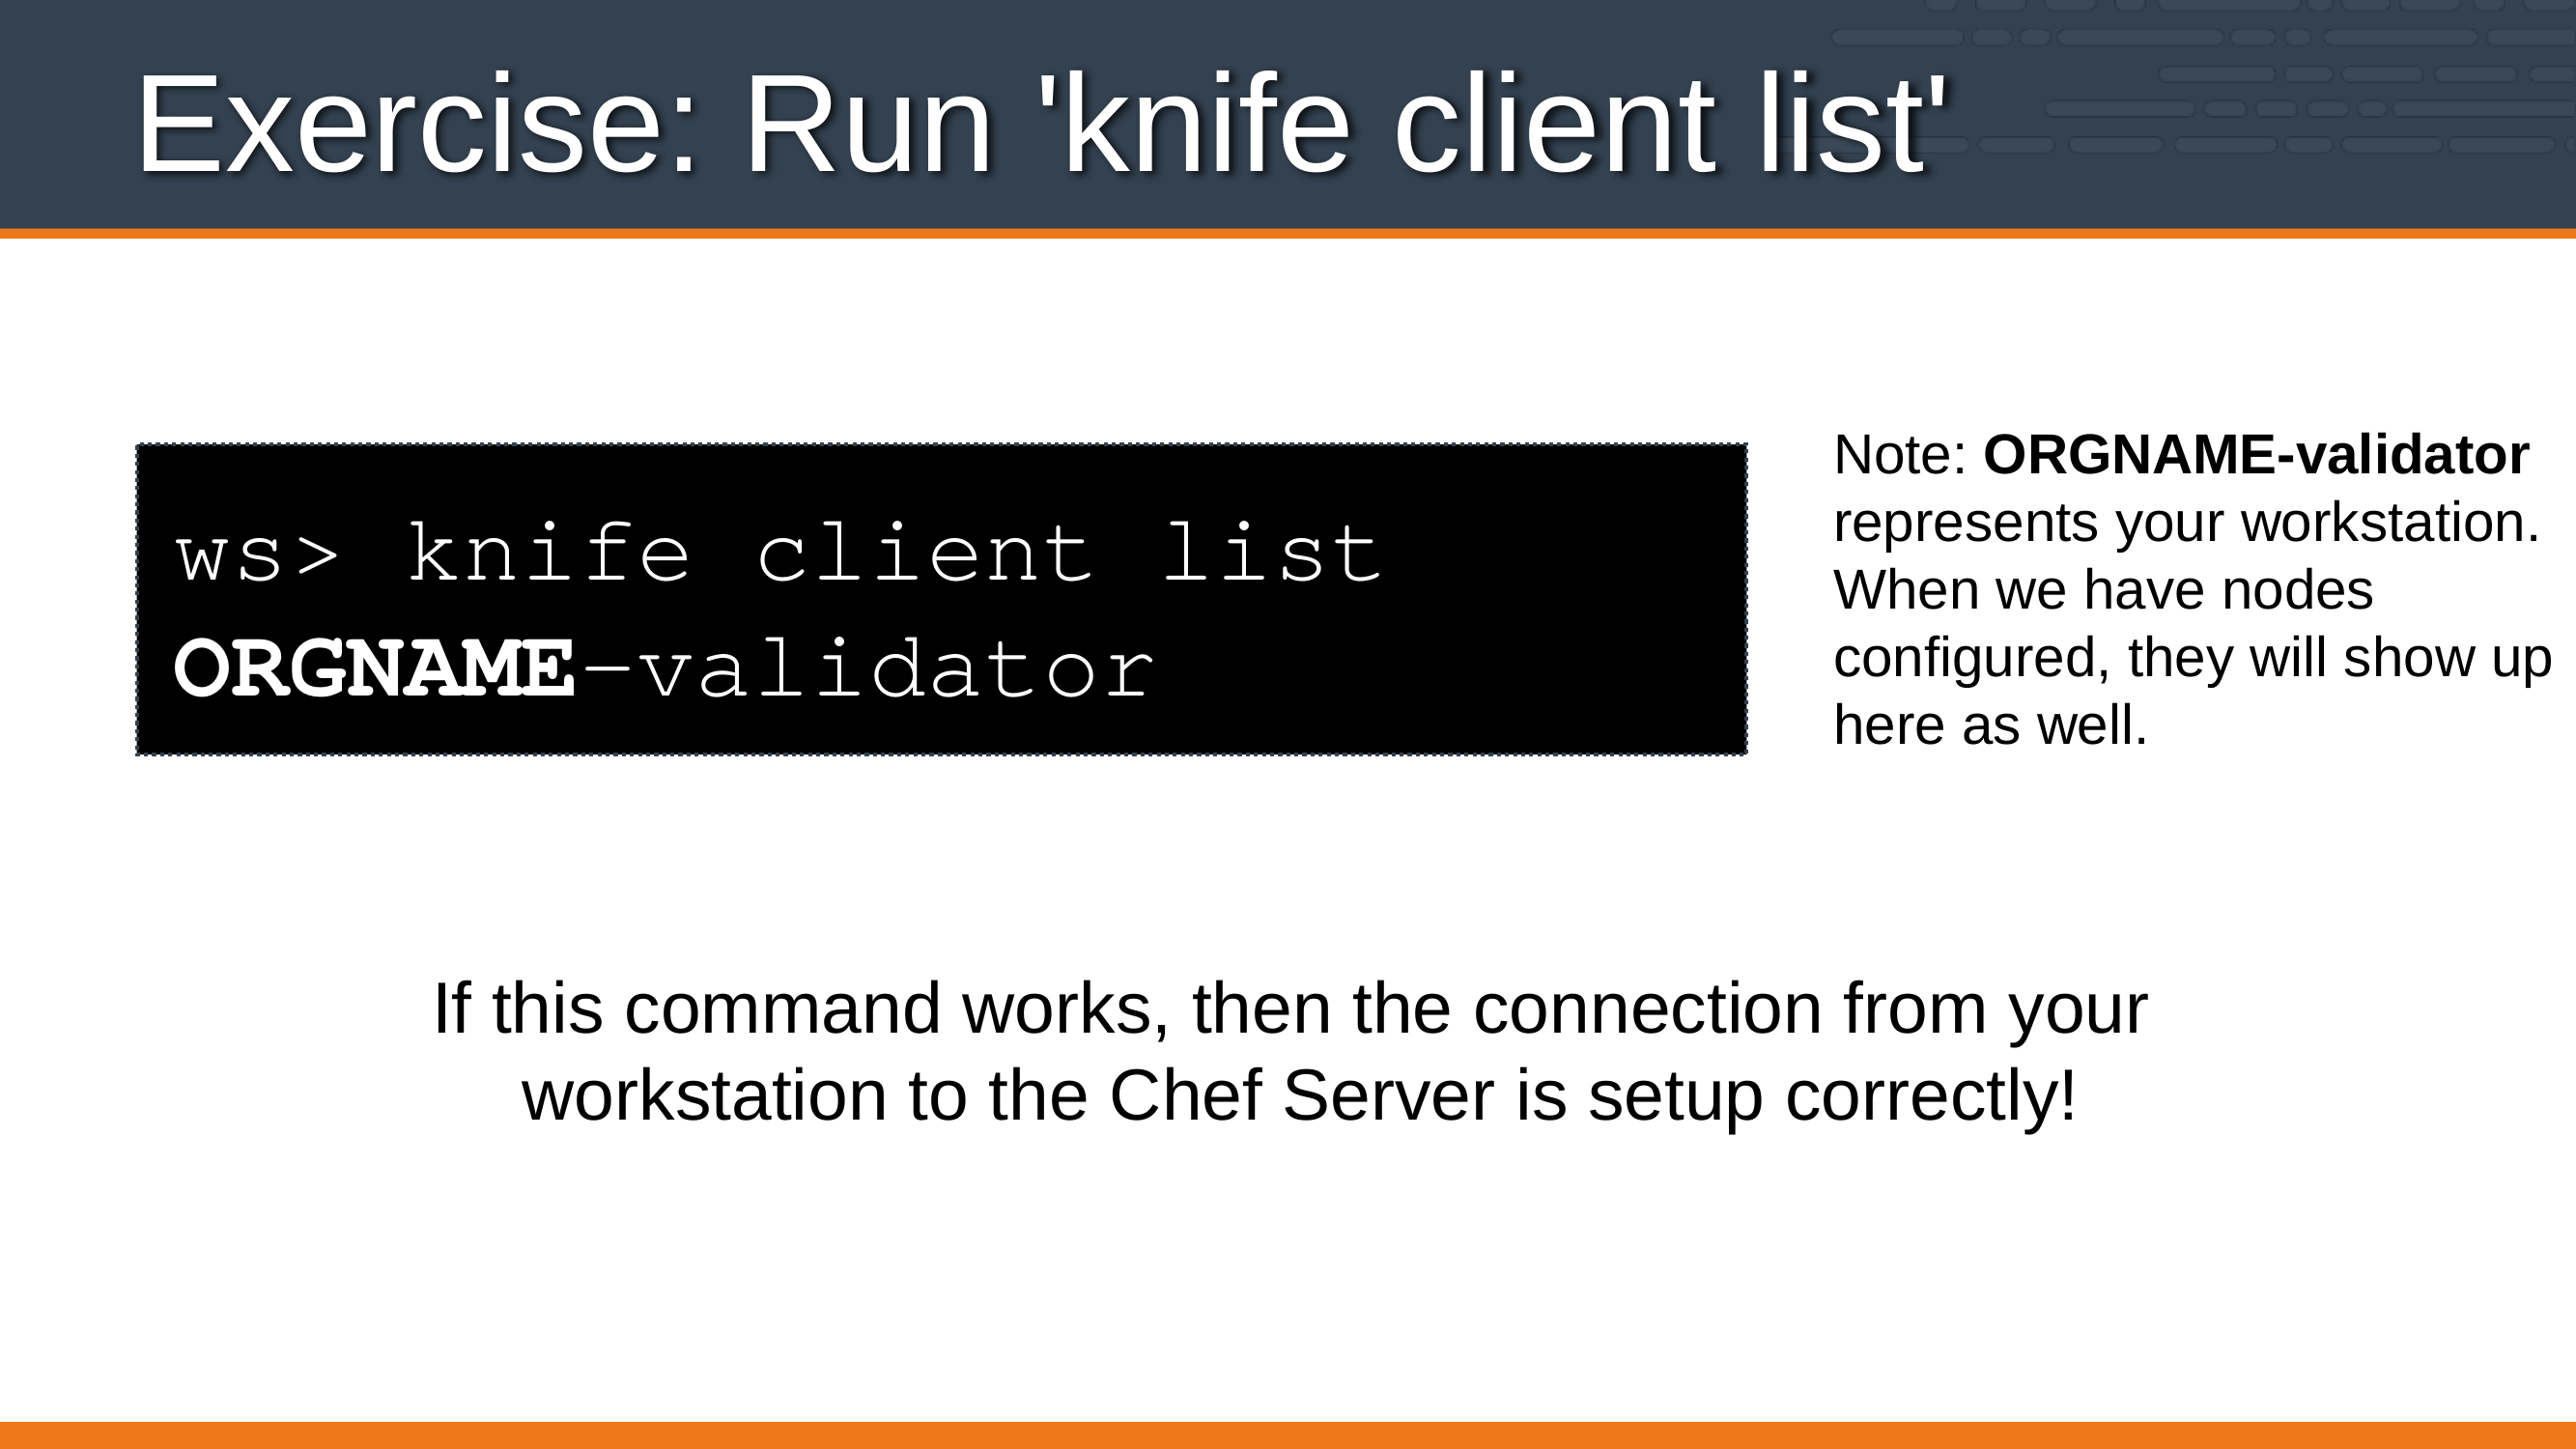

# Exercise: Run 'knife client list'
Note: ORGNAME-validator
represents your workstation.
When we have nodes configured, they will show up here as well.
ws> knife client list
ORGNAME-validator
If this command works, then the connection from your
workstation to the Chef Server is setup correctly!